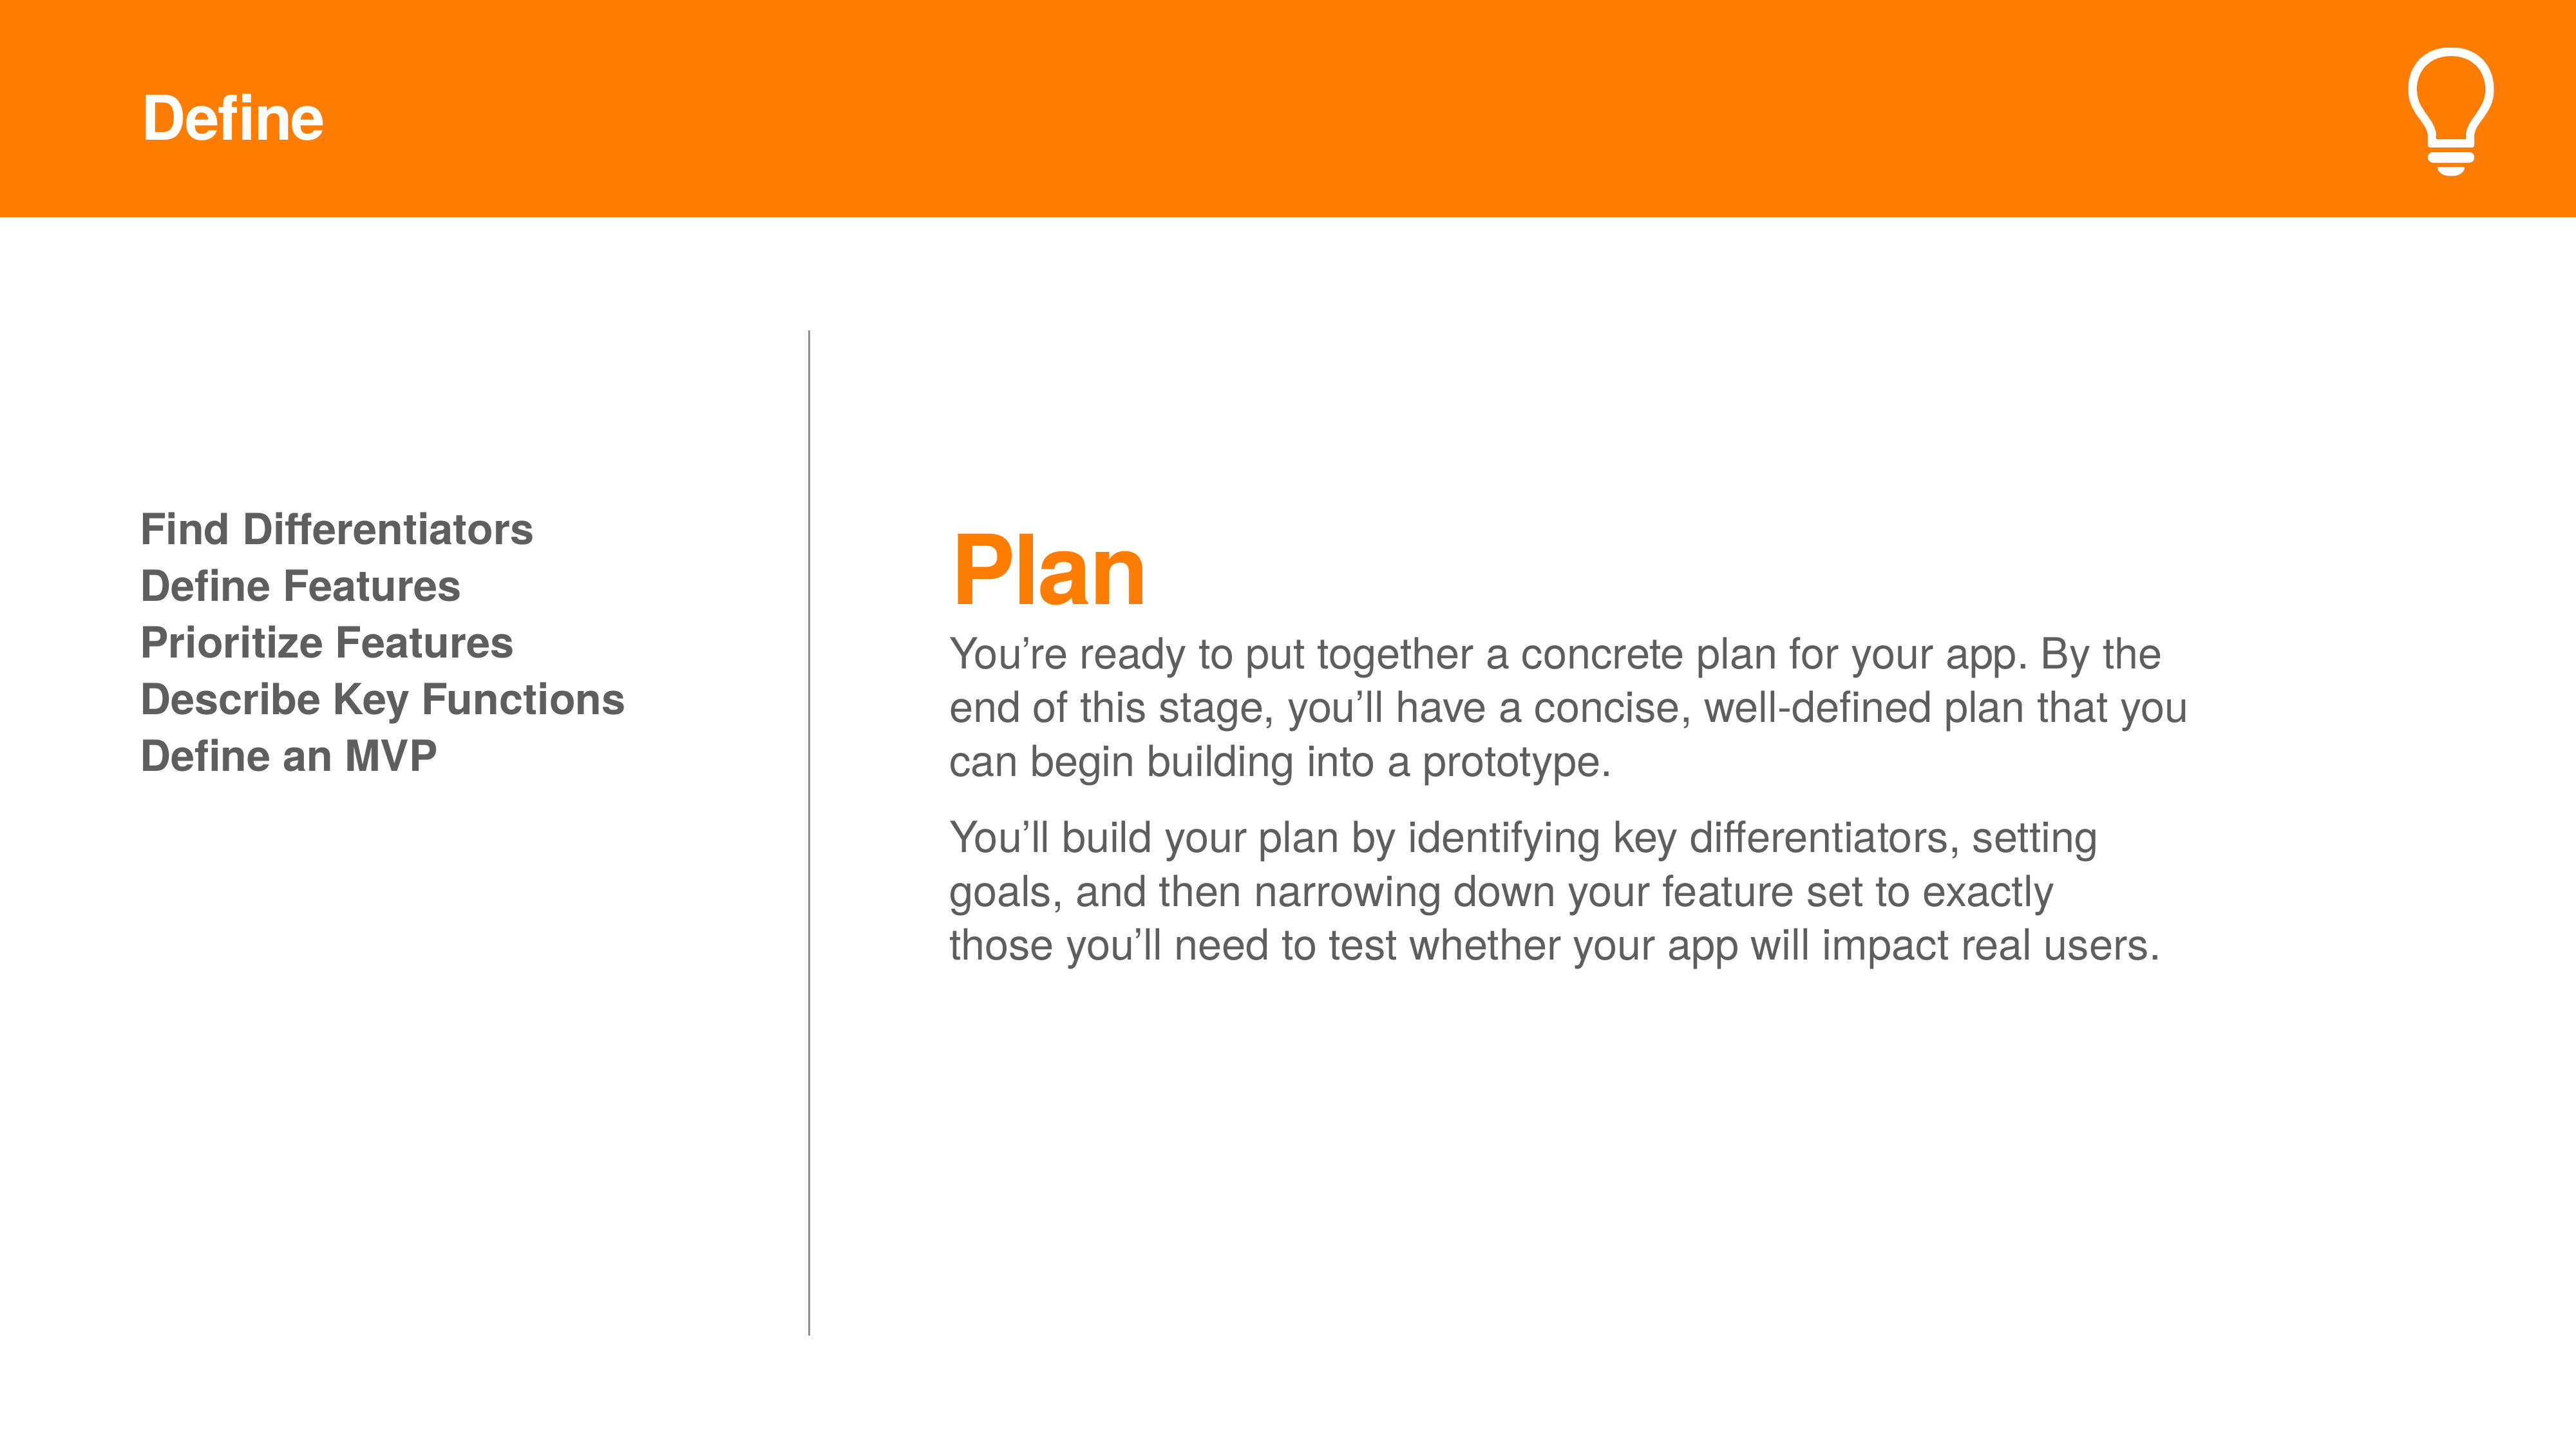

# Plan
Find Differentiators
Define Features
Prioritize Features
Describe Key Functions
Define an MVP
You’re ready to put together a concrete plan for your app. By the end of this stage, you’ll have a concise, well-defined plan that you can begin building into a prototype.
You’ll build your plan by identifying key differentiators, setting goals, and then narrowing down your feature set to exactly
those you’ll need to test whether your app will impact real users.
29